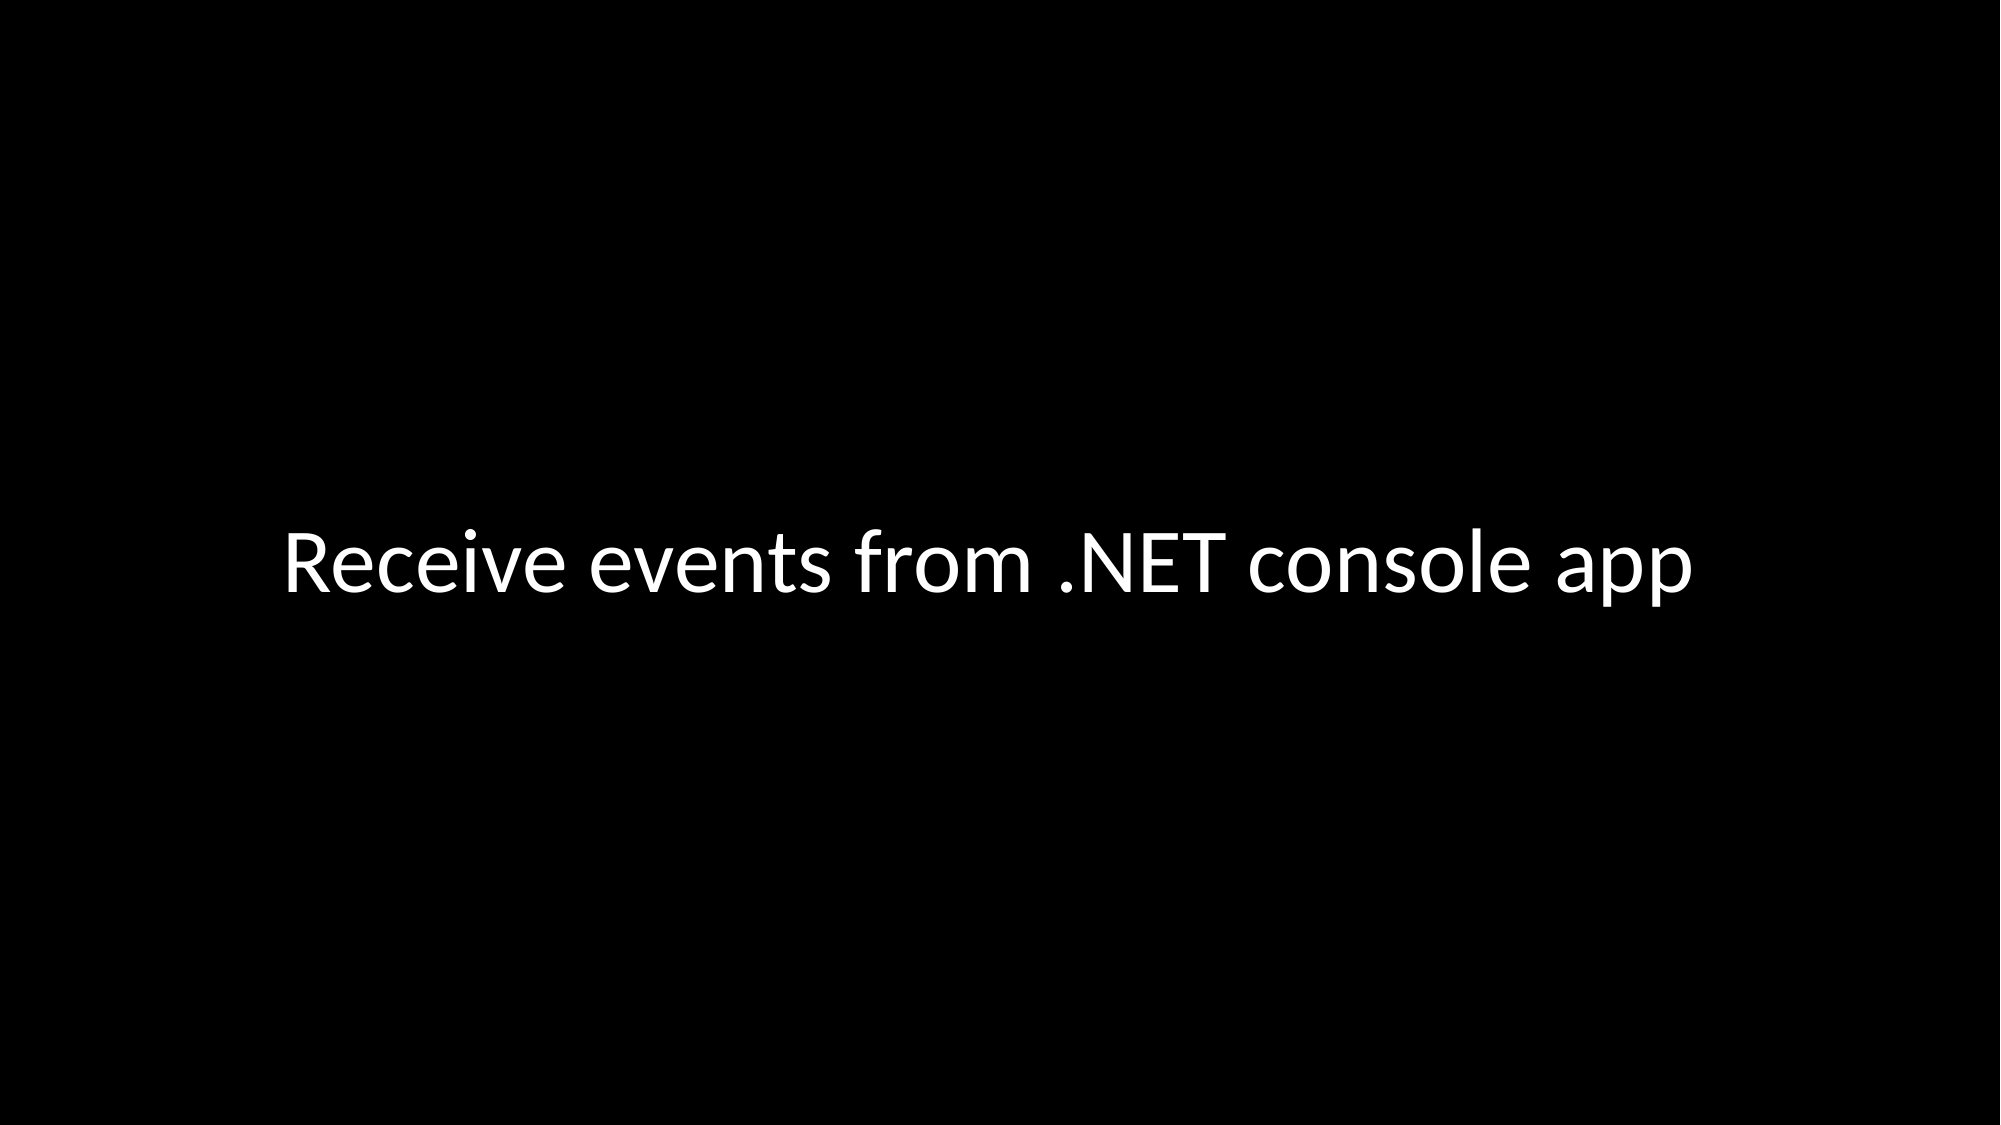

# Receive events from .NET console app